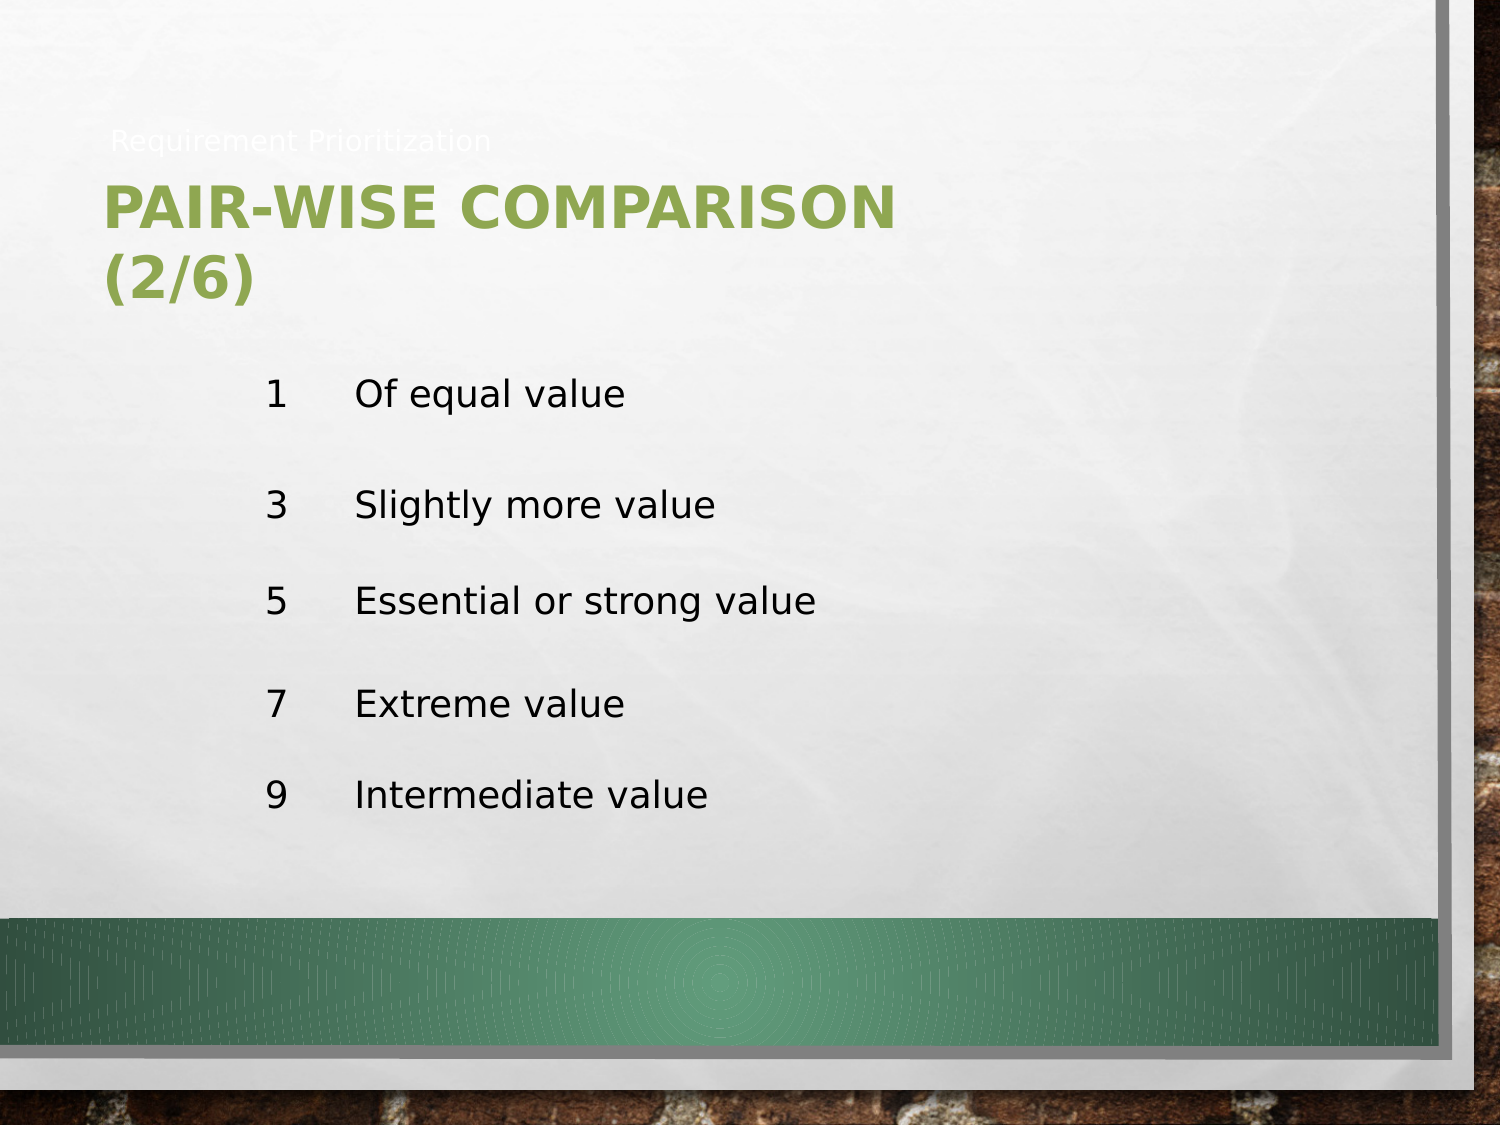

Requirement Prioritization
# Pair-wise comparison (2/6)
1	Of equal value

3	Slightly more value

5	Essential or strong value

7	Extreme value

9	Intermediate value